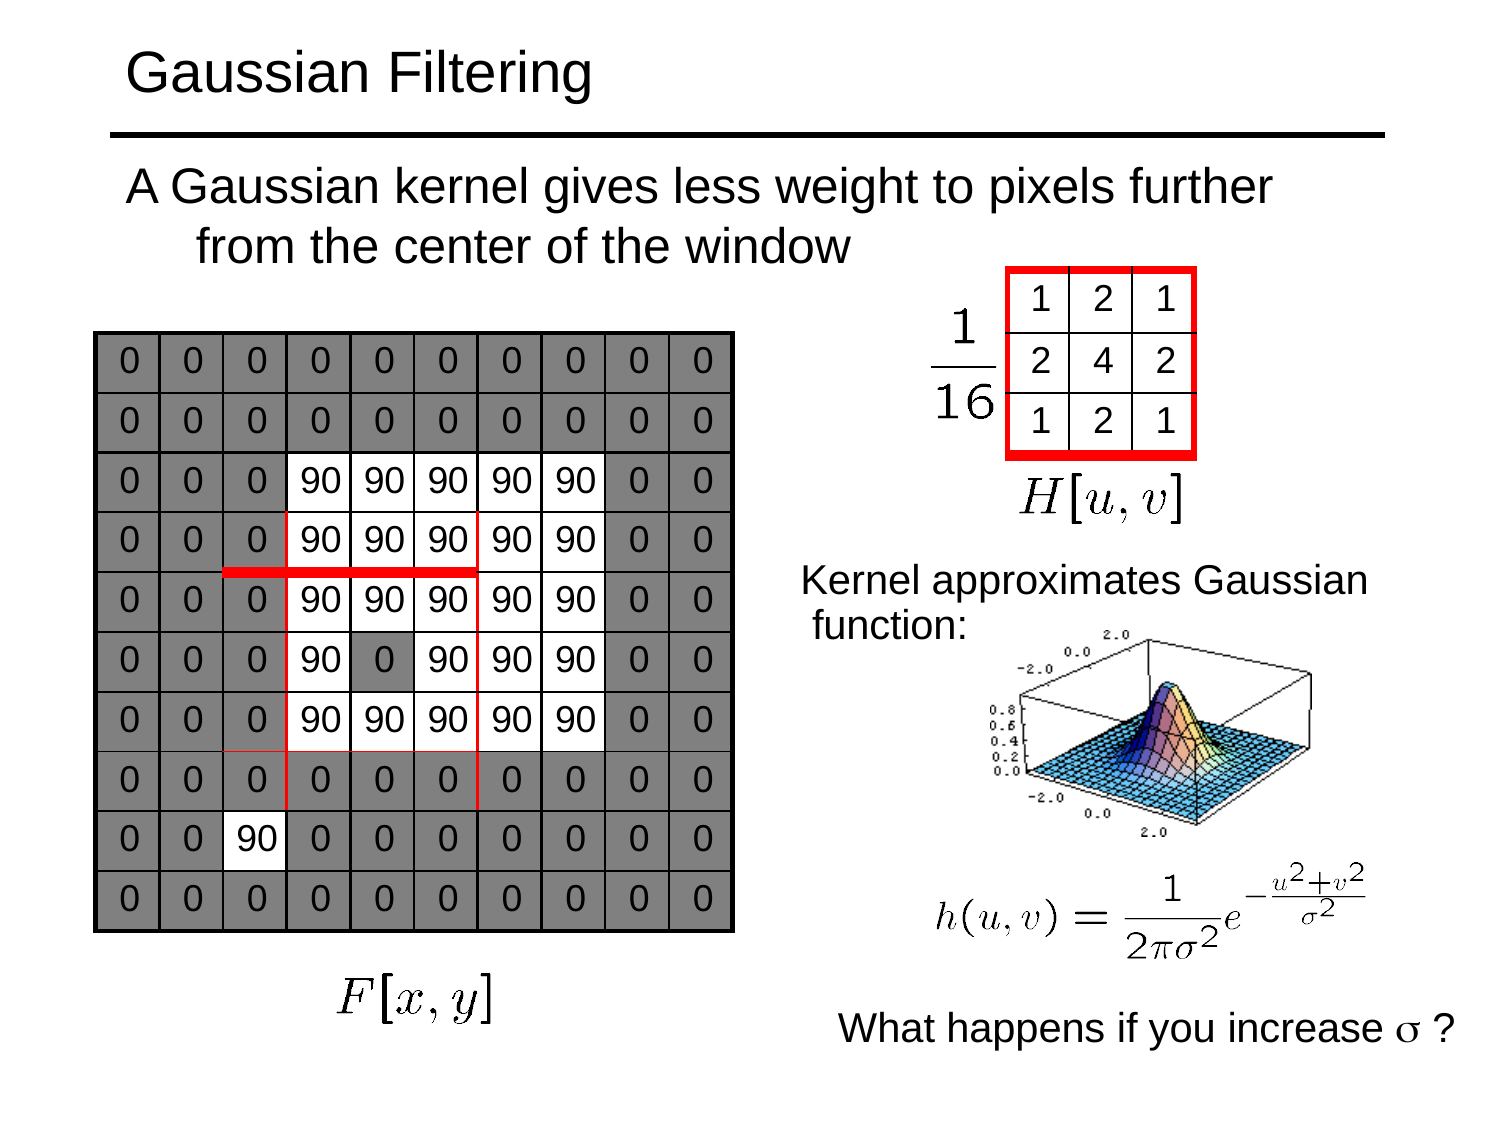

# Gaussian Filtering
A Gaussian kernel gives less weight to pixels further  from the center of the window
| 1 | 2 | 1 |
| --- | --- | --- |
| 2 | 4 | 2 |
| 1 | 2 | 1 |

| 0 | 0 | 0 | 0 | 0 | 0 | 0 | 0 | 0 | 0 |
| --- | --- | --- | --- | --- | --- | --- | --- | --- | --- |
| 0 | 0 | 0 | 0 | 0 | 0 | 0 | 0 | 0 | 0 |
| 0 | 0 | 0 | 90 | 90 | 90 | 90 | 90 | 0 | 0 |
| 0 | 0 | 0 | 90 | 90 | 90 | 90 | 90 | 0 | 0 |
| 0 | 0 | 0 | 90 | 90 | 90 | 90 | 90 | 0 | 0 |
| 0 | 0 | 0 | 90 | 0 | 90 | 90 | 90 | 0 | 0 |
| 0 | 0 | 0 | 90 | 90 | 90 | 90 | 90 | 0 | 0 |
| 0 | 0 | 0 | 0 | 0 | 0 | 0 | 0 | 0 | 0 |
| 0 | 0 | 90 | 0 | 0 | 0 | 0 | 0 | 0 | 0 |
| 0 | 0 | 0 | 0 | 0 | 0 | 0 | 0 | 0 | 0 |

Kernel approximates Gaussian  function:

What happens if you increase σ ?